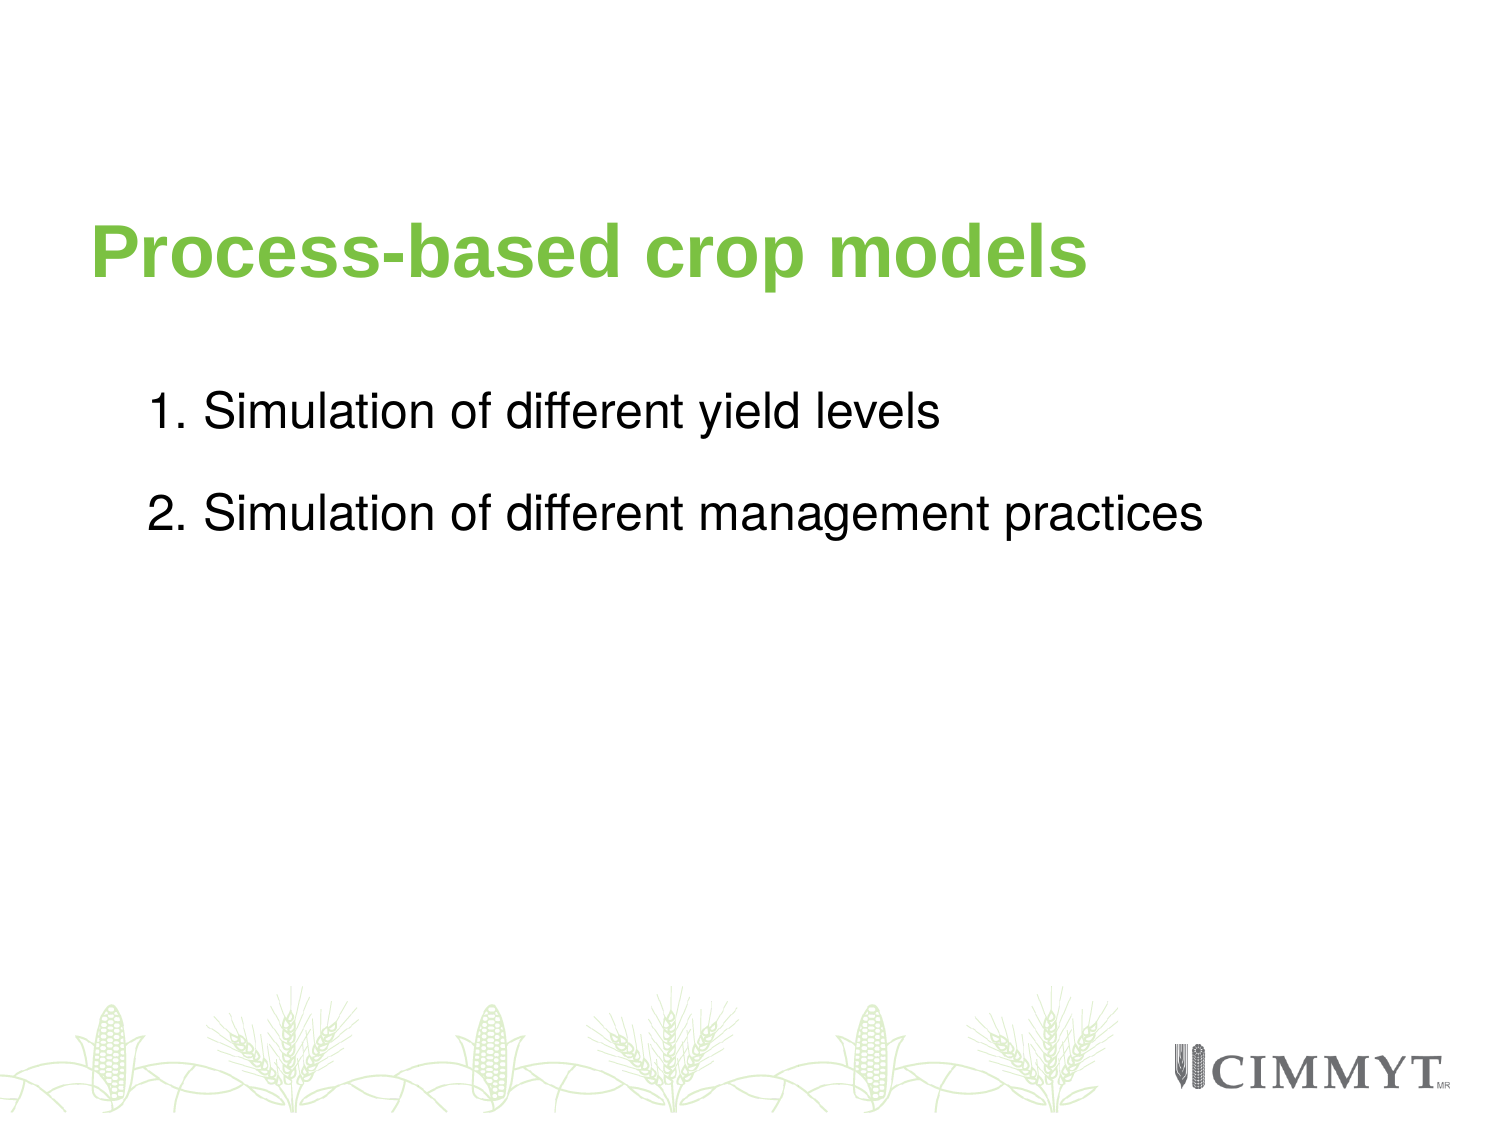

# Process-based crop models
Simulation of different yield levels
Simulation of different management practices